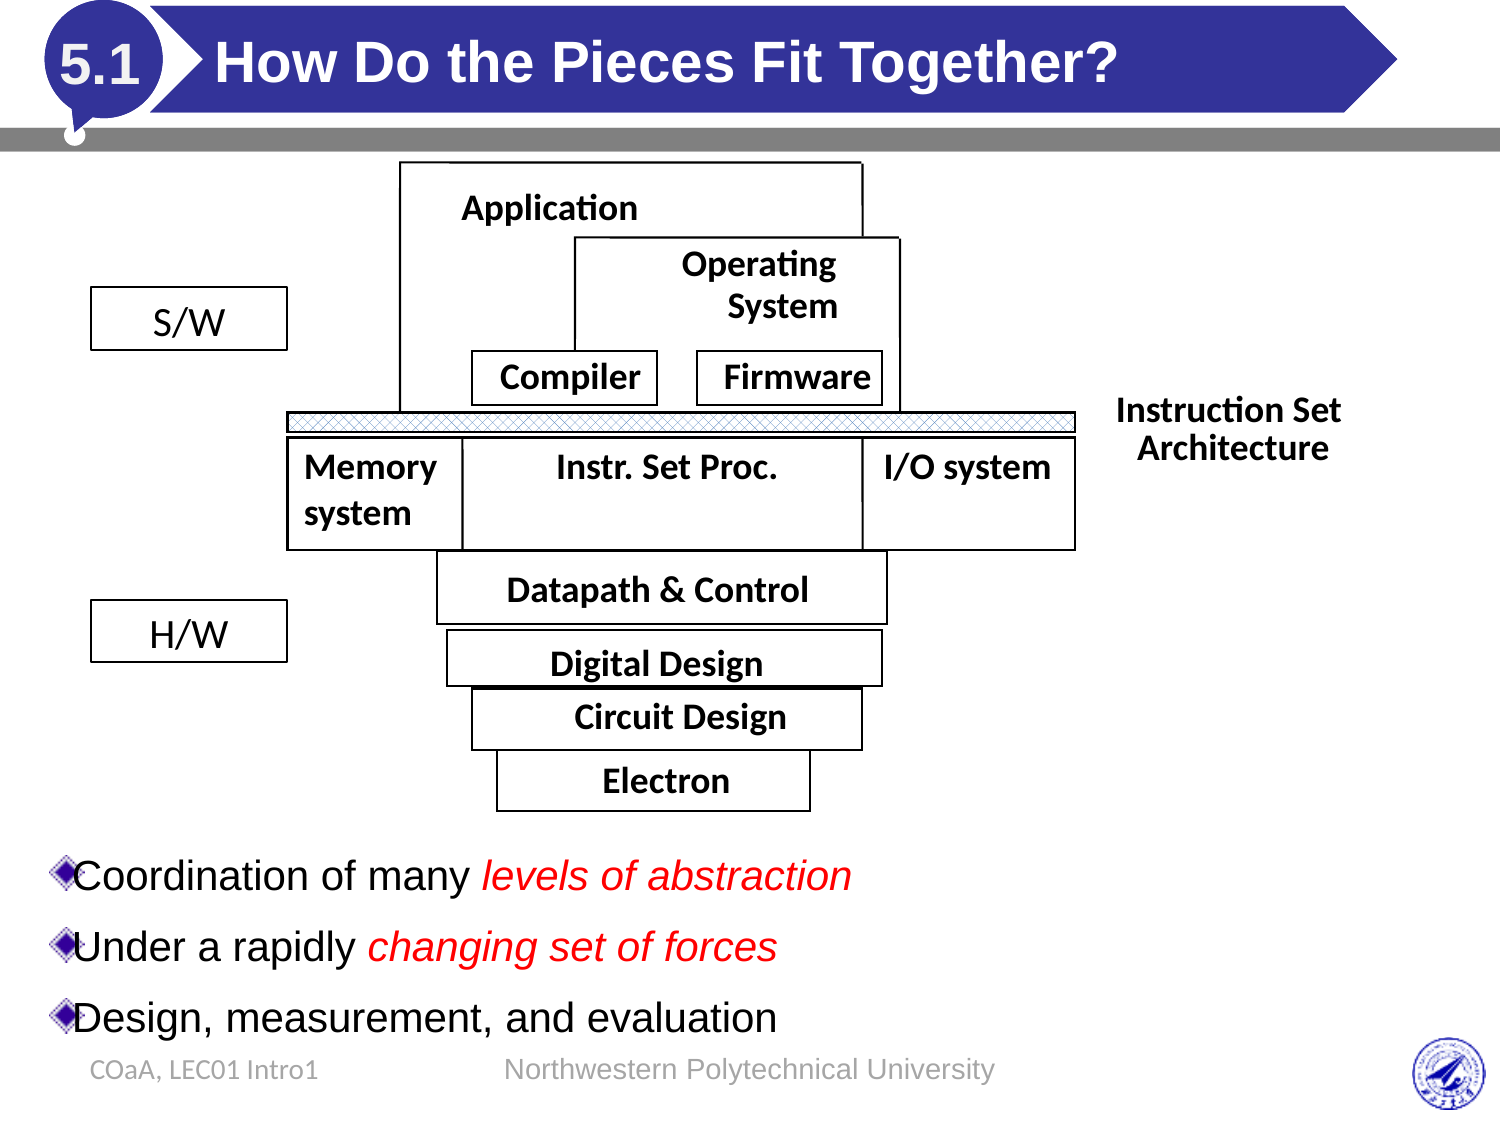

# How Do the Pieces Fit Together?
5.1

Application
Operating

System
S/W
Compiler
Firmware

Instruction Set
 Architecture

Memory
system

Instr. Set Proc.
I/O system

Datapath & Control
H/W

Digital Design
Circuit Design

Electron
Coordination of many levels of abstraction
Under a rapidly changing set of forces
Design, measurement, and evaluation
COaA, LEC01 Intro1
Northwestern Polytechnical University
53